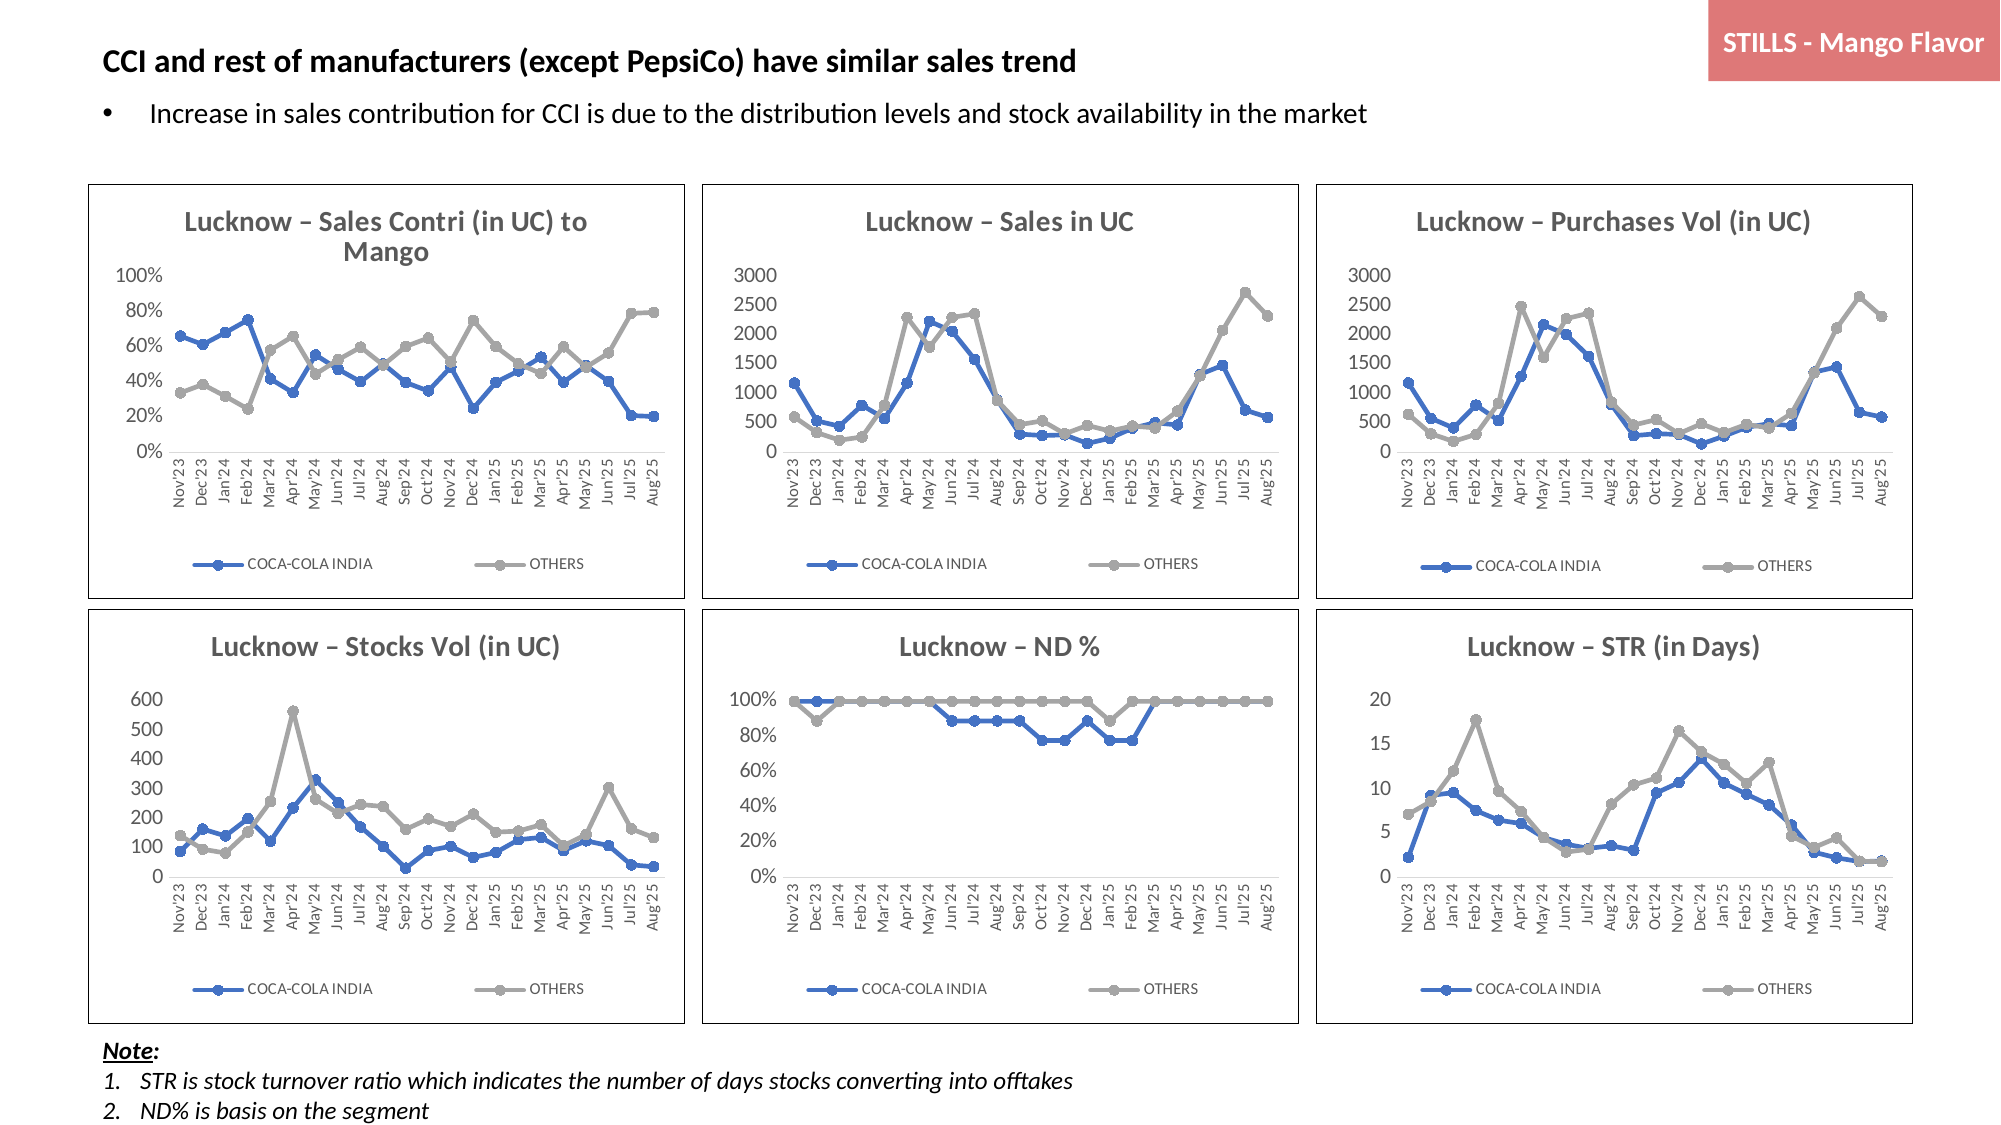

STILLS - Mango Flavor
# CCI and rest of manufacturers (except PepsiCo) have similar sales trend
Increase in sales contribution for CCI is due to the distribution levels and stock availability in the market

### Chart: Lucknow – Sales Contri (in UC) to Mango

| Category | COCA-COLA INDIA | OTHERS |
|---|---|---|
|  Nov'23 | 0.6616476930955484 | 0.3383523069044516 |
|  Dec'23 | 0.613326339197197 | 0.38667366080280297 |
|  Jan'24 | 0.6809508201185585 | 0.3190491798814414 |
|  Feb'24 | 0.7530342409092807 | 0.24696575909071936 |
|  Mar'24 | 0.41812151637735884 | 0.5818784836226412 |
|  Apr'24 | 0.3394694180797742 | 0.6605305819202258 |
|  May'24 | 0.5544590482776114 | 0.44554095172238856 |
|  Jun'24 | 0.47292866398250044 | 0.5270713360174997 |
|  Jul'24 | 0.4016289815430504 | 0.5983710184569496 |
|  Aug'24 | 0.5031364959436081 | 0.49686350405639196 |
|  Sep'24 | 0.3975876927098835 | 0.6024123072901165 |
| Oct'24 | 0.3496214515523372 | 0.6503785484476629 |
| Nov'24 | 0.48543237603464484 | 0.5145676239653553 |
| Dec'24 | 0.25057406760519635 | 0.7494259323948036 |
| Jan'25 | 0.39917992128124424 | 0.6008200787187558 |
| Feb'25 | 0.4633646041415484 | 0.5042762770435228 |
| Mar'25 | 0.5416036913822301 | 0.44807123927324216 |
| Apr'25 | 0.39979827530638845 | 0.6002017246936117 |
| May'25 | 0.4937070978846542 | 0.4848121888249094 |
| Jun'25 | 0.40358224756192856 | 0.5656143661329727 |
| Jul'25 | 0.20964617278503903 | 0.7903538272149611 |
| Aug'25 | 0.2044124638447676 | 0.7955875361552324 |

### Chart: Lucknow – Sales in UC

| Category | COCA-COLA INDIA | OTHERS |
|---|---|---|
|  Nov'23 | 1182.7924518660675 | 604.8544548016184 |
|  Dec'23 | 538.8388117165849 | 339.7127476732967 |
|  Jan'24 | 447.61516061269447 | 209.7232952463665 |
|  Feb'24 | 805.49868425881 | 264.17204317873535 |
|  Mar'24 | 578.8343251534509 | 805.5343391729434 |
|  Apr'24 | 1183.519252311079 | 2302.860342663087 |
|  May'24 | 2235.566891572524 | 1796.411481793656 |
|  Jun'24 | 2065.6743420744806 | 2302.160596665701 |
|  Jul'24 | 1585.891963982839 | 2362.757254233123 |
|  Aug'24 | 895.8331024551513 | 884.6640582110807 |
|  Sep'24 | 313.62394447987924 | 475.1930894234516 |
| Oct'24 | 289.49902567373465 | 538.5366237074578 |
| Nov'24 | 300.62329378990177 | 318.66645413669016 |
| Dec'24 | 154.53350768602616 | 462.18437203291035 |
| Jan'25 | 242.85751598185556 | 365.53359548075997 |
| Feb'25 | 414.54652148558455 | 451.14791817856263 |
| Mar'25 | 506.1910828377894 | 418.7742244100116 |
| Apr'25 | 469.63086586193305 | 705.0386984377826 |
| May'25 | 1330.753982638449 | 1306.7783588178092 |
| Jun'25 | 1485.5843325374854 | 2082.0237898504897 |
| Jul'25 | 723.514936618142 | 2727.6090548510415 |
| Aug'25 | 597.5370037715934 | 2325.655606564377 |

### Chart: Lucknow – Purchases Vol (in UC)

| Category | COCA-COLA INDIA | OTHERS |
|---|---|---|
|  Nov'23 | 1185.8828346323926 | 650.9804572502698 |
|  Dec'23 | 582.4827618416903 | 318.24599954223027 |
|  Jan'24 | 419.09303564816014 | 190.03323913503533 |
|  Feb'24 | 807.0604866659804 | 309.1691143822172 |
|  Mar'24 | 544.3137612915697 | 839.5411695869593 |
|  Apr'24 | 1300.0299755142994 | 2491.6171163441304 |
|  May'24 | 2176.124340125746 | 1619.7994618565222 |
|  Jun'24 | 2011.827260647265 | 2279.069466952522 |
|  Jul'24 | 1639.996912945132 | 2374.7062883730696 |
|  Aug'24 | 818.4993349487879 | 860.4540704575916 |
|  Sep'24 | 285.880287852813 | 467.6720506237936 |
| Oct'24 | 320.19128348821863 | 560.6861284564694 |
| Nov'24 | 306.6545234914379 | 321.5725330554495 |
| Dec'24 | 144.88354016356834 | 489.6038162963136 |
| Jan'25 | 279.44697617117487 | 338.2220272674658 |
| Feb'25 | 428.61939078916885 | 480.6108951230473 |
| Mar'25 | 490.6430260428147 | 417.34976909334074 |
| Apr'25 | 457.16721137644004 | 669.7448785930645 |
| May'25 | 1370.016235109578 | 1358.1862568125337 |
| Jun'25 | 1457.281303846996 | 2119.6765899125885 |
| Jul'25 | 685.0302655867997 | 2654.590540902623 |
| Aug'25 | 603.8715117968376 | 2316.013393294126 |

### Chart: Lucknow – Stocks Vol (in UC)

| Category | COCA-COLA INDIA | OTHERS |
|---|---|---|
|  Nov'23 | 88.90907598198885 | 142.51734596926545 |
|  Dec'23 | 164.719584515287 | 96.2504488393885 |
|  Jan'24 | 141.4245252920841 | 83.21013999069642 |
|  Feb'24 | 200.60766323534878 | 155.00203376216038 |
|  Mar'24 | 123.63631955037363 | 259.04180388153577 |
|  Apr'24 | 237.1729737703669 | 566.6853972947661 |
|  May'24 | 332.4278596205327 | 266.97099462157547 |
|  Jun'24 | 255.6322030432629 | 217.98995462257145 |
|  Jul'24 | 171.63229287216583 | 248.75958408892512 |
|  Aug'24 | 105.88490785743325 | 241.83912147983978 |
|  Sep'24 | 31.764476428090333 | 163.92005846038936 |
| Oct'24 | 91.13858215654611 | 199.42356532705224 |
| Nov'24 | 106.283670073737 | 173.76542825644623 |
| Dec'24 | 68.35393661740967 | 216.10665750151486 |
| Jan'25 | 85.37540710841168 | 154.1540049817612 |
| Feb'25 | 128.66623363277114 | 158.2627822501017 |
| Mar'25 | 136.572959010437 | 179.57355843935625 |
| Apr'25 | 91.67469146334945 | 108.33583414069501 |
| May'25 | 124.77168690624133 | 146.37977072637165 |
| Jun'25 | 108.47949854642353 | 306.5435066844014 |
| Jul'25 | 42.873236039843995 | 165.5518769643461 |
| Aug'25 | 36.440811255886985 | 135.5917898010184 |

### Chart: Lucknow – ND %

| Category | COCA-COLA INDIA | OTHERS |
|---|---|---|
|  Nov'23 | 1.0 | 1.0 |
|  Dec'23 | 1.0 | 0.8888888888888888 |
|  Jan'24 | 1.0 | 1.0 |
|  Feb'24 | 1.0 | 1.0 |
|  Mar'24 | 1.0 | 1.0 |
|  Apr'24 | 1.0 | 1.0 |
|  May'24 | 1.0 | 1.0 |
|  Jun'24 | 0.8888888888888888 | 1.0 |
|  Jul'24 | 0.8888888888888888 | 1.0 |
|  Aug'24 | 0.8888888888888888 | 1.0 |
|  Sep'24 | 0.8888888888888888 | 1.0 |
|  Oct'24 | 0.7777777777777778 | 1.0 |
| Nov'24 | 0.7777777777777778 | 1.0 |
| Dec'24 | 0.8888888888888888 | 1.0 |
| Jan'25 | 0.7777777777777778 | 0.8888888888888888 |
| Feb'25 | 0.7777777777777778 | 1.0 |
| Mar'25 | 1.0 | 1.0 |
| Apr'25 | 1.0 | 1.0 |
| May'25 | 1.0 | 1.0 |
| Jun'25 | 1.0 | 1.0 |
| Jul'25 | 1.0 | 1.0 |
| Aug'25 | 1.0 | 1.0 |

### Chart: Lucknow – STR (in Days)

| Category | COCA-COLA INDIA | OTHERS |
|---|---|---|
|  Nov'23 | 2.2926480577149637 | 7.186487621205109 |
|  Dec'23 | 9.323655272179463 | 8.641532323139565 |
|  Jan'24 | 9.636510111731535 | 12.101227318285765 |
|  Feb'24 | 7.595957446296993 | 17.895769638830725 |
|  Mar'24 | 6.514658136914592 | 9.80811696556439 |
|  Apr'24 | 6.1120895886321 | 7.505407209150519 |
|  May'24 | 4.535337214309126 | 4.532711696892477 |
|  Jun'24 | 3.7744488731895163 | 2.8880233749191793 |
|  Jul'24 | 3.300845865600025 | 3.211149728191088 |
|  Aug'24 | 3.6050126756879863 | 8.337733557358082 |
|  Sep'24 | 3.089102564102564 | 10.521116351055962 |
| Oct'24 | 9.601851851851853 | 11.294345592694855 |
| Nov'24 | 10.783102987070887 | 16.63132561655916 |
| Dec'24 | 13.490893321769295 | 14.261090276169845 |
| Jan'25 | 10.722130242825607 | 12.862558216461371 |
| Feb'25 | 9.466537342386033 | 10.699406257079497 |
| Mar'25 | 8.229056953089726 | 13.07863094992679 |
| Apr'25 | 5.953778366974239 | 4.686612165562975 |
| May'25 | 2.8596844347557226 | 3.4164806732744384 |
| Jun'25 | 2.227153742268235 | 4.490619655477441 |
| Jul'25 | 1.8073347667532498 | 1.8511935346571537 |
| Aug'25 | 1.860043371856848 | 1.7782295784715894 |
Note:
STR is stock turnover ratio which indicates the number of days stocks converting into offtakes
ND% is basis on the segment